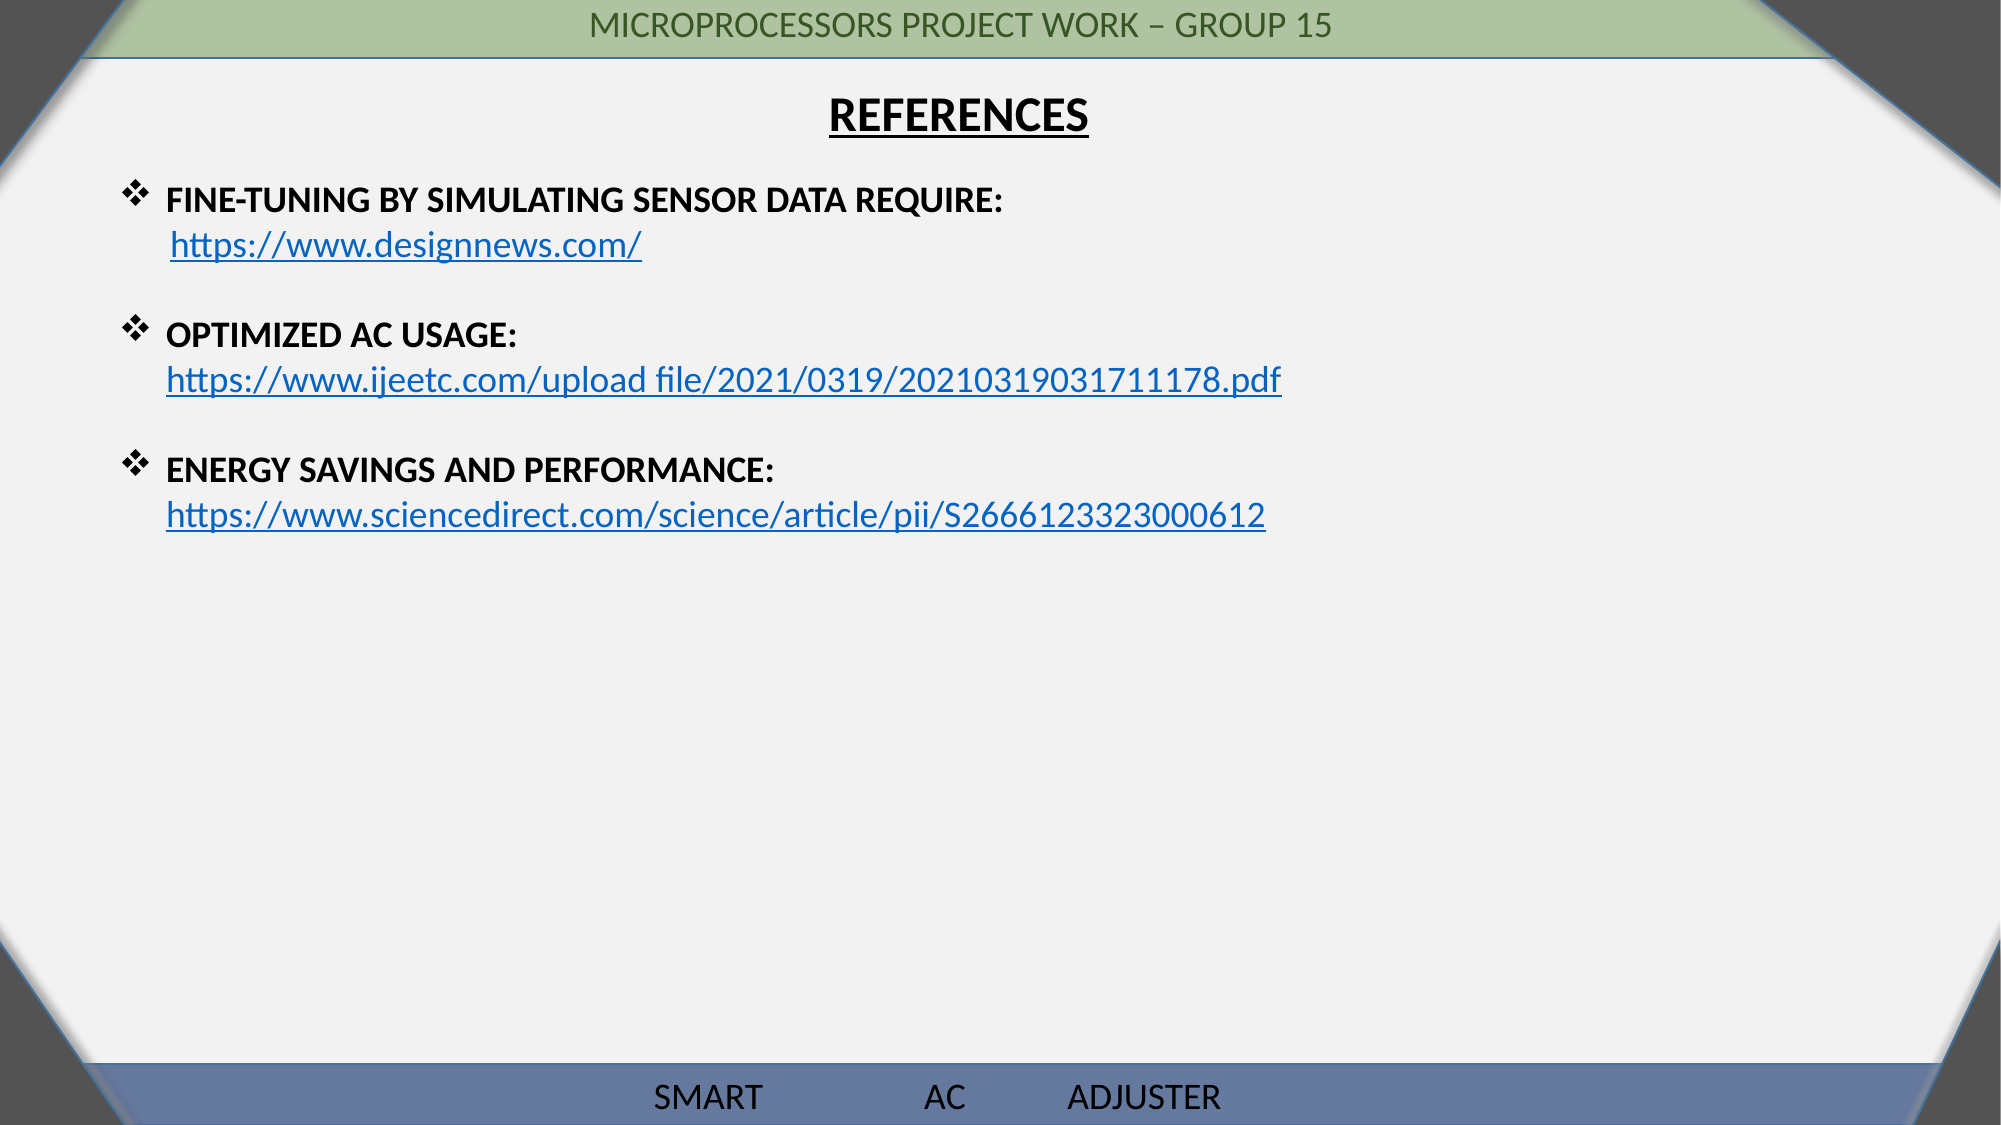

REFERENCES
FINE-TUNING BY SIMULATING SENSOR DATA REQUIRE:
      https://www.designnews.com/

OPTIMIZED AC USAGE: https://www.ijeetc.com/upload file/2021/0319/20210319031711178.pdf

ENERGY SAVINGS AND PERFORMANCE: https://www.sciencedirect.com/science/article/pii/S2666123323000612

SMART                   AC            ADJUSTER